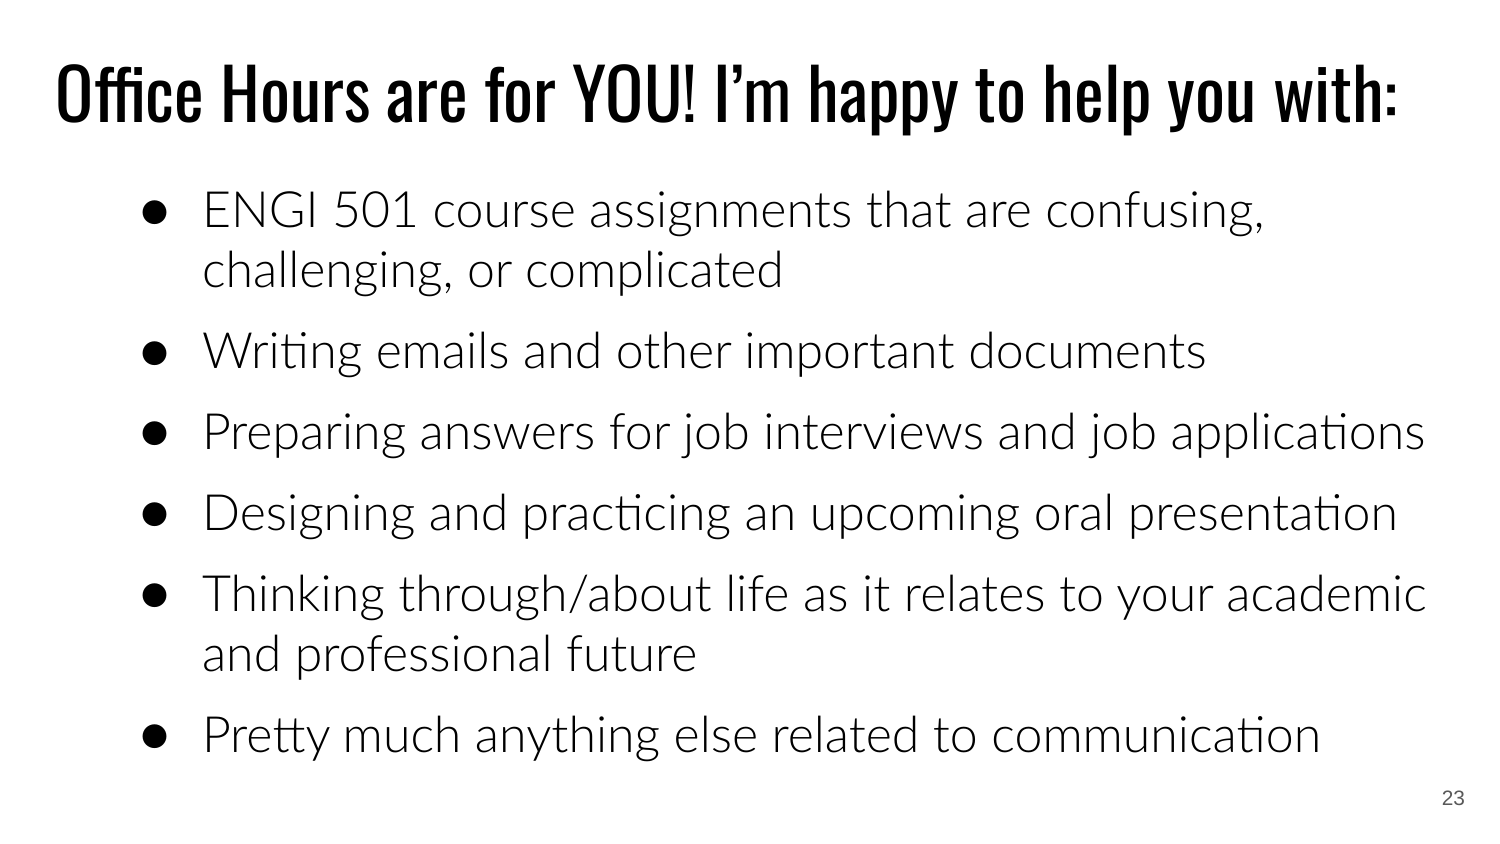

Office Hours are for YOU! I’m happy to help you with:
ENGI 501 course assignments that are confusing, challenging, or complicated
Writing emails and other important documents
Preparing answers for job interviews and job applications
Designing and practicing an upcoming oral presentation
Thinking through/about life as it relates to your academic and professional future
Pretty much anything else related to communication

23